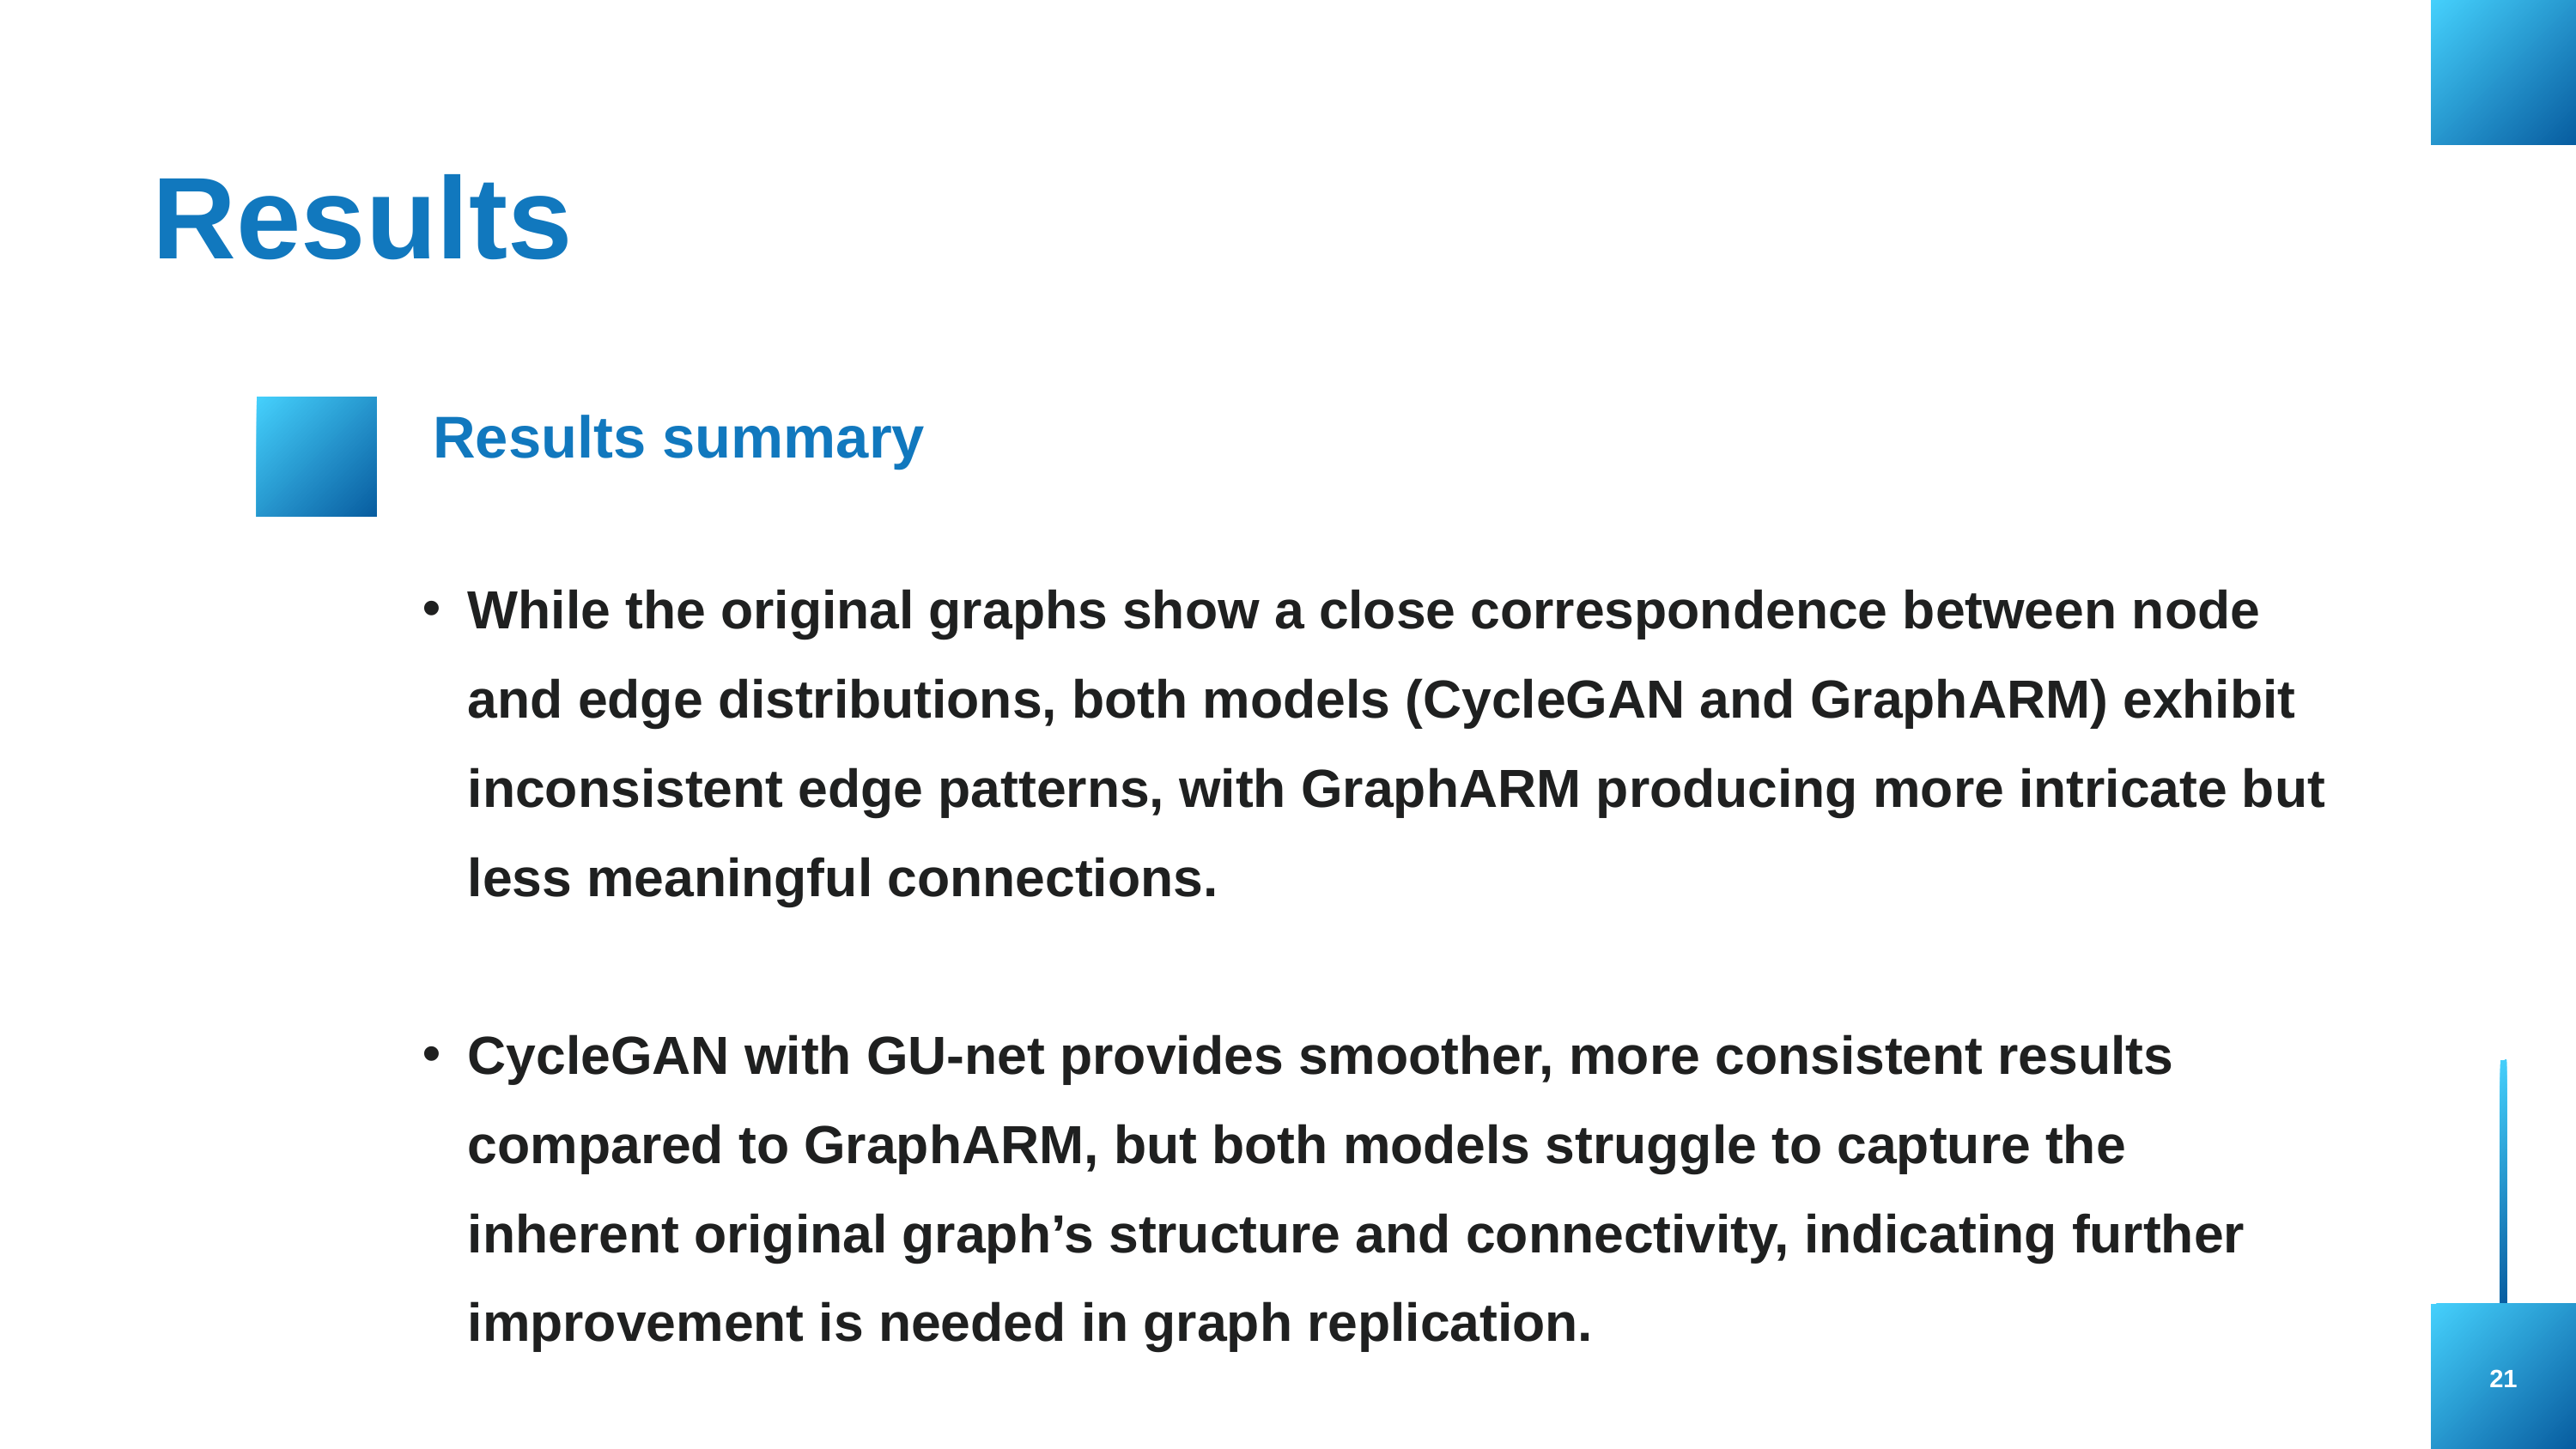

Results
Results summary

While the original graphs show a close correspondence between node and edge distributions, both models (CycleGAN and GraphARM) exhibit inconsistent edge patterns, with GraphARM producing more intricate but less meaningful connections.

CycleGAN with GU-net provides smoother, more consistent results compared to GraphARM, but both models struggle to capture the inherent original graph’s structure and connectivity, indicating further improvement is needed in graph replication.

21